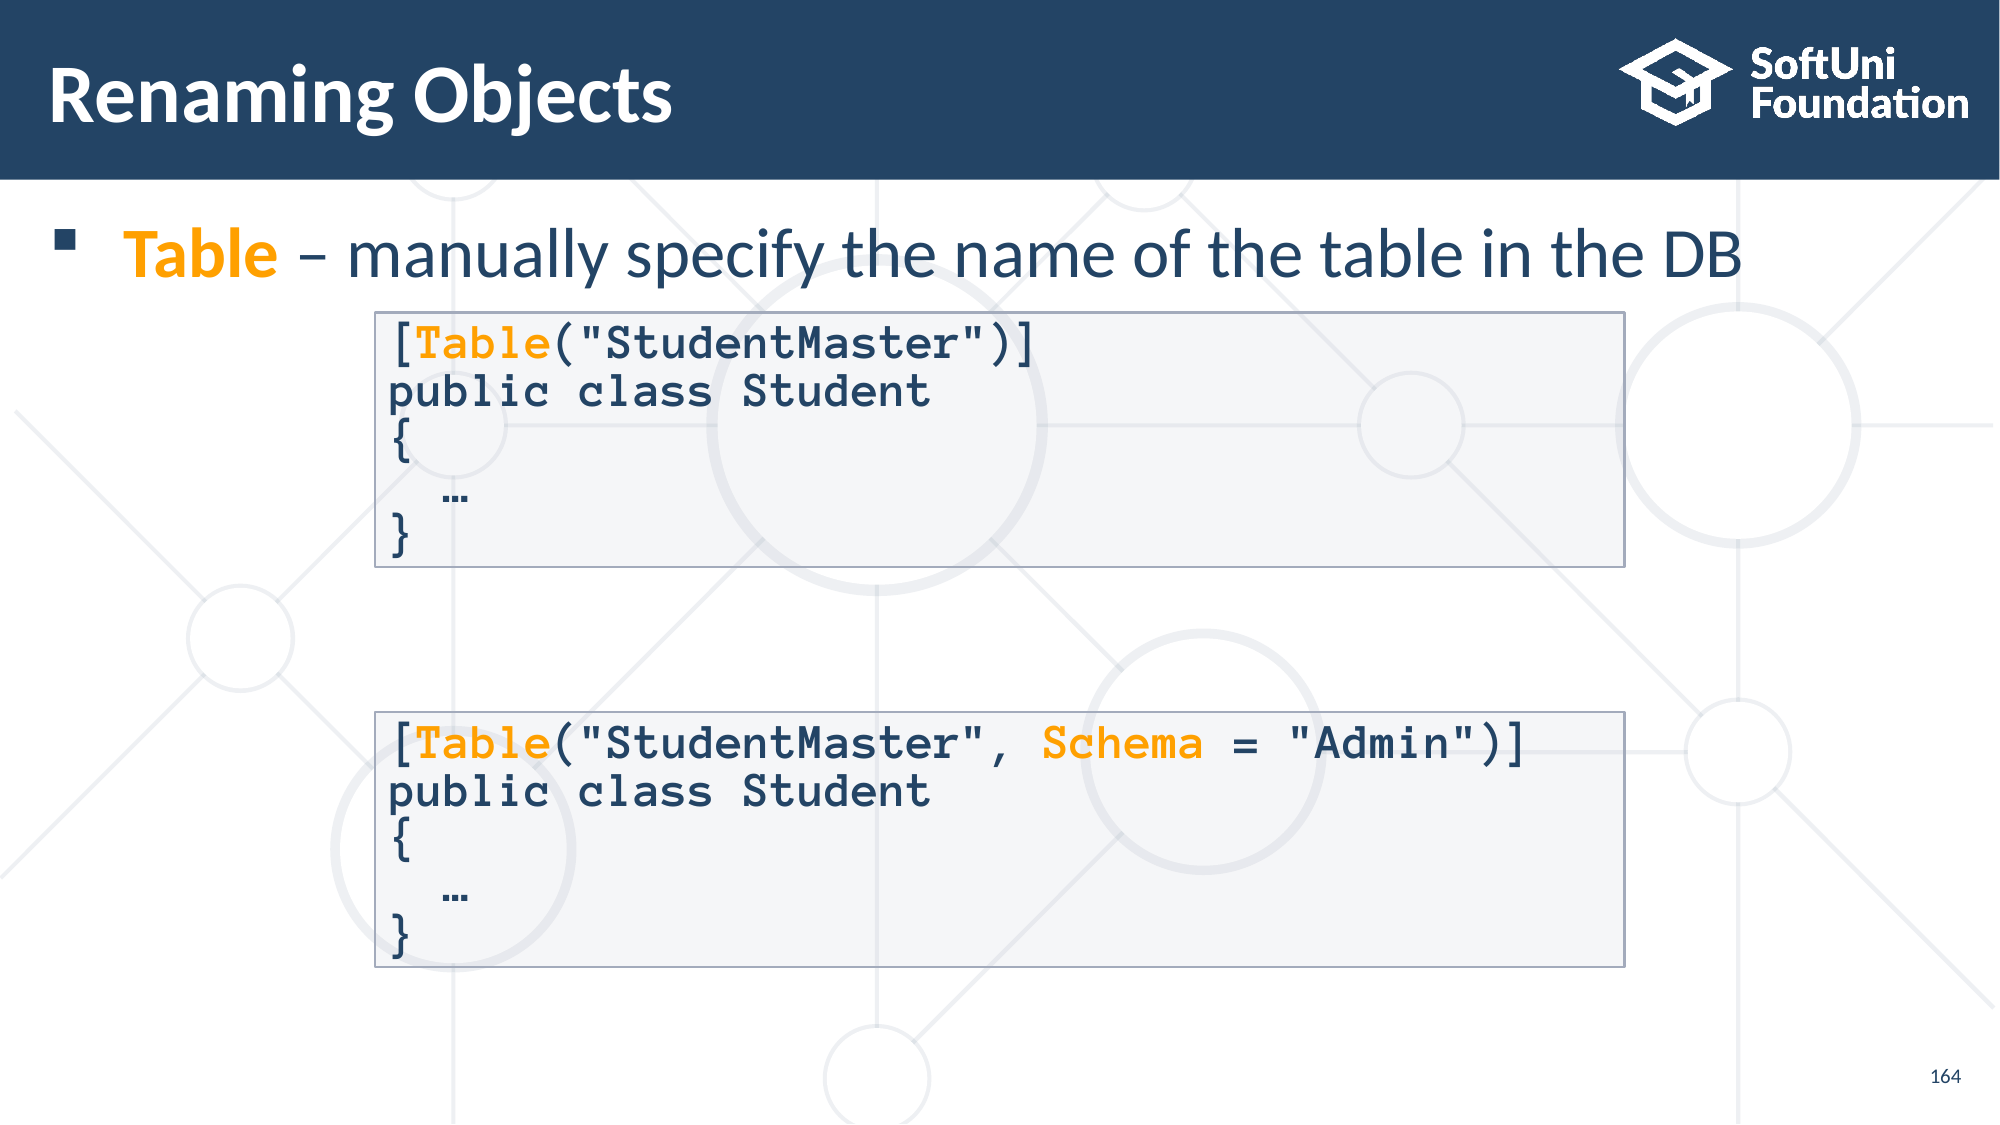

# Renaming Objects
Table – manually specify the name of the table in the DB
[Table("StudentMaster")]
public class Student
{
  …
}
[Table("StudentMaster", Schema = "Admin")]
public class Student
{
  …
}
164